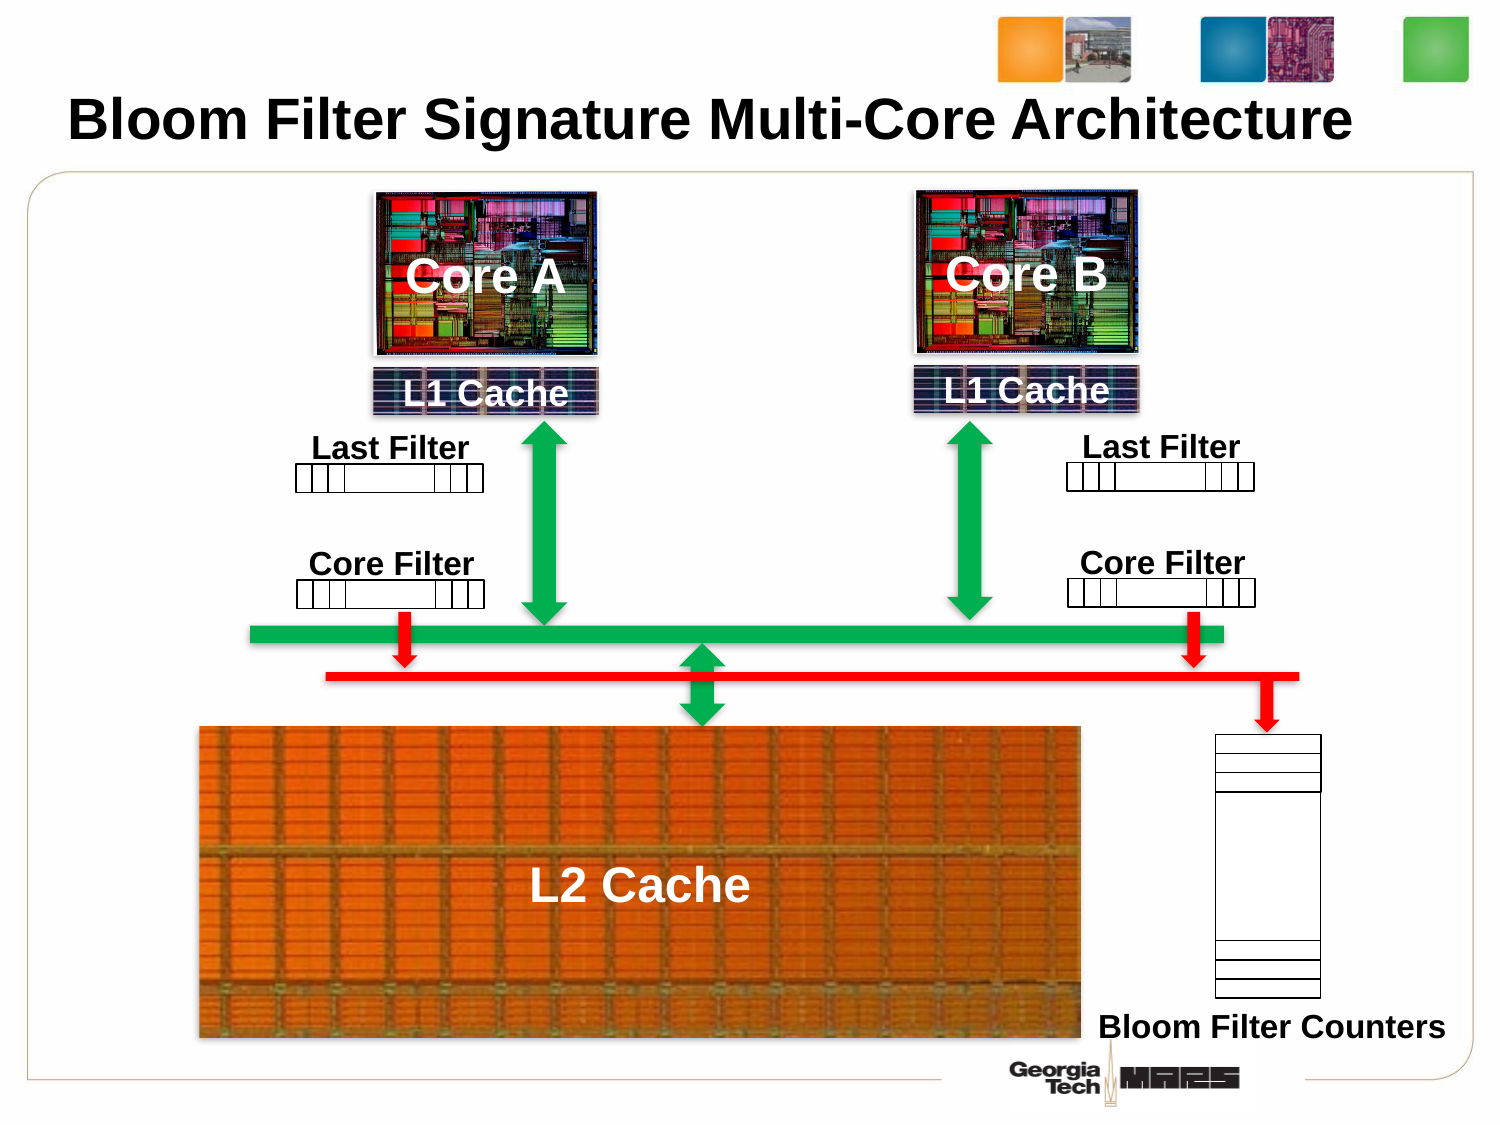

# Bloom Filter Signature Multi-Core Architecture
Core B
Core A
L1 Cache
L1 Cache
Last Filter

Core Filter

Last Filter

Core Filter

L2 Cache

Bloom Filter Counters